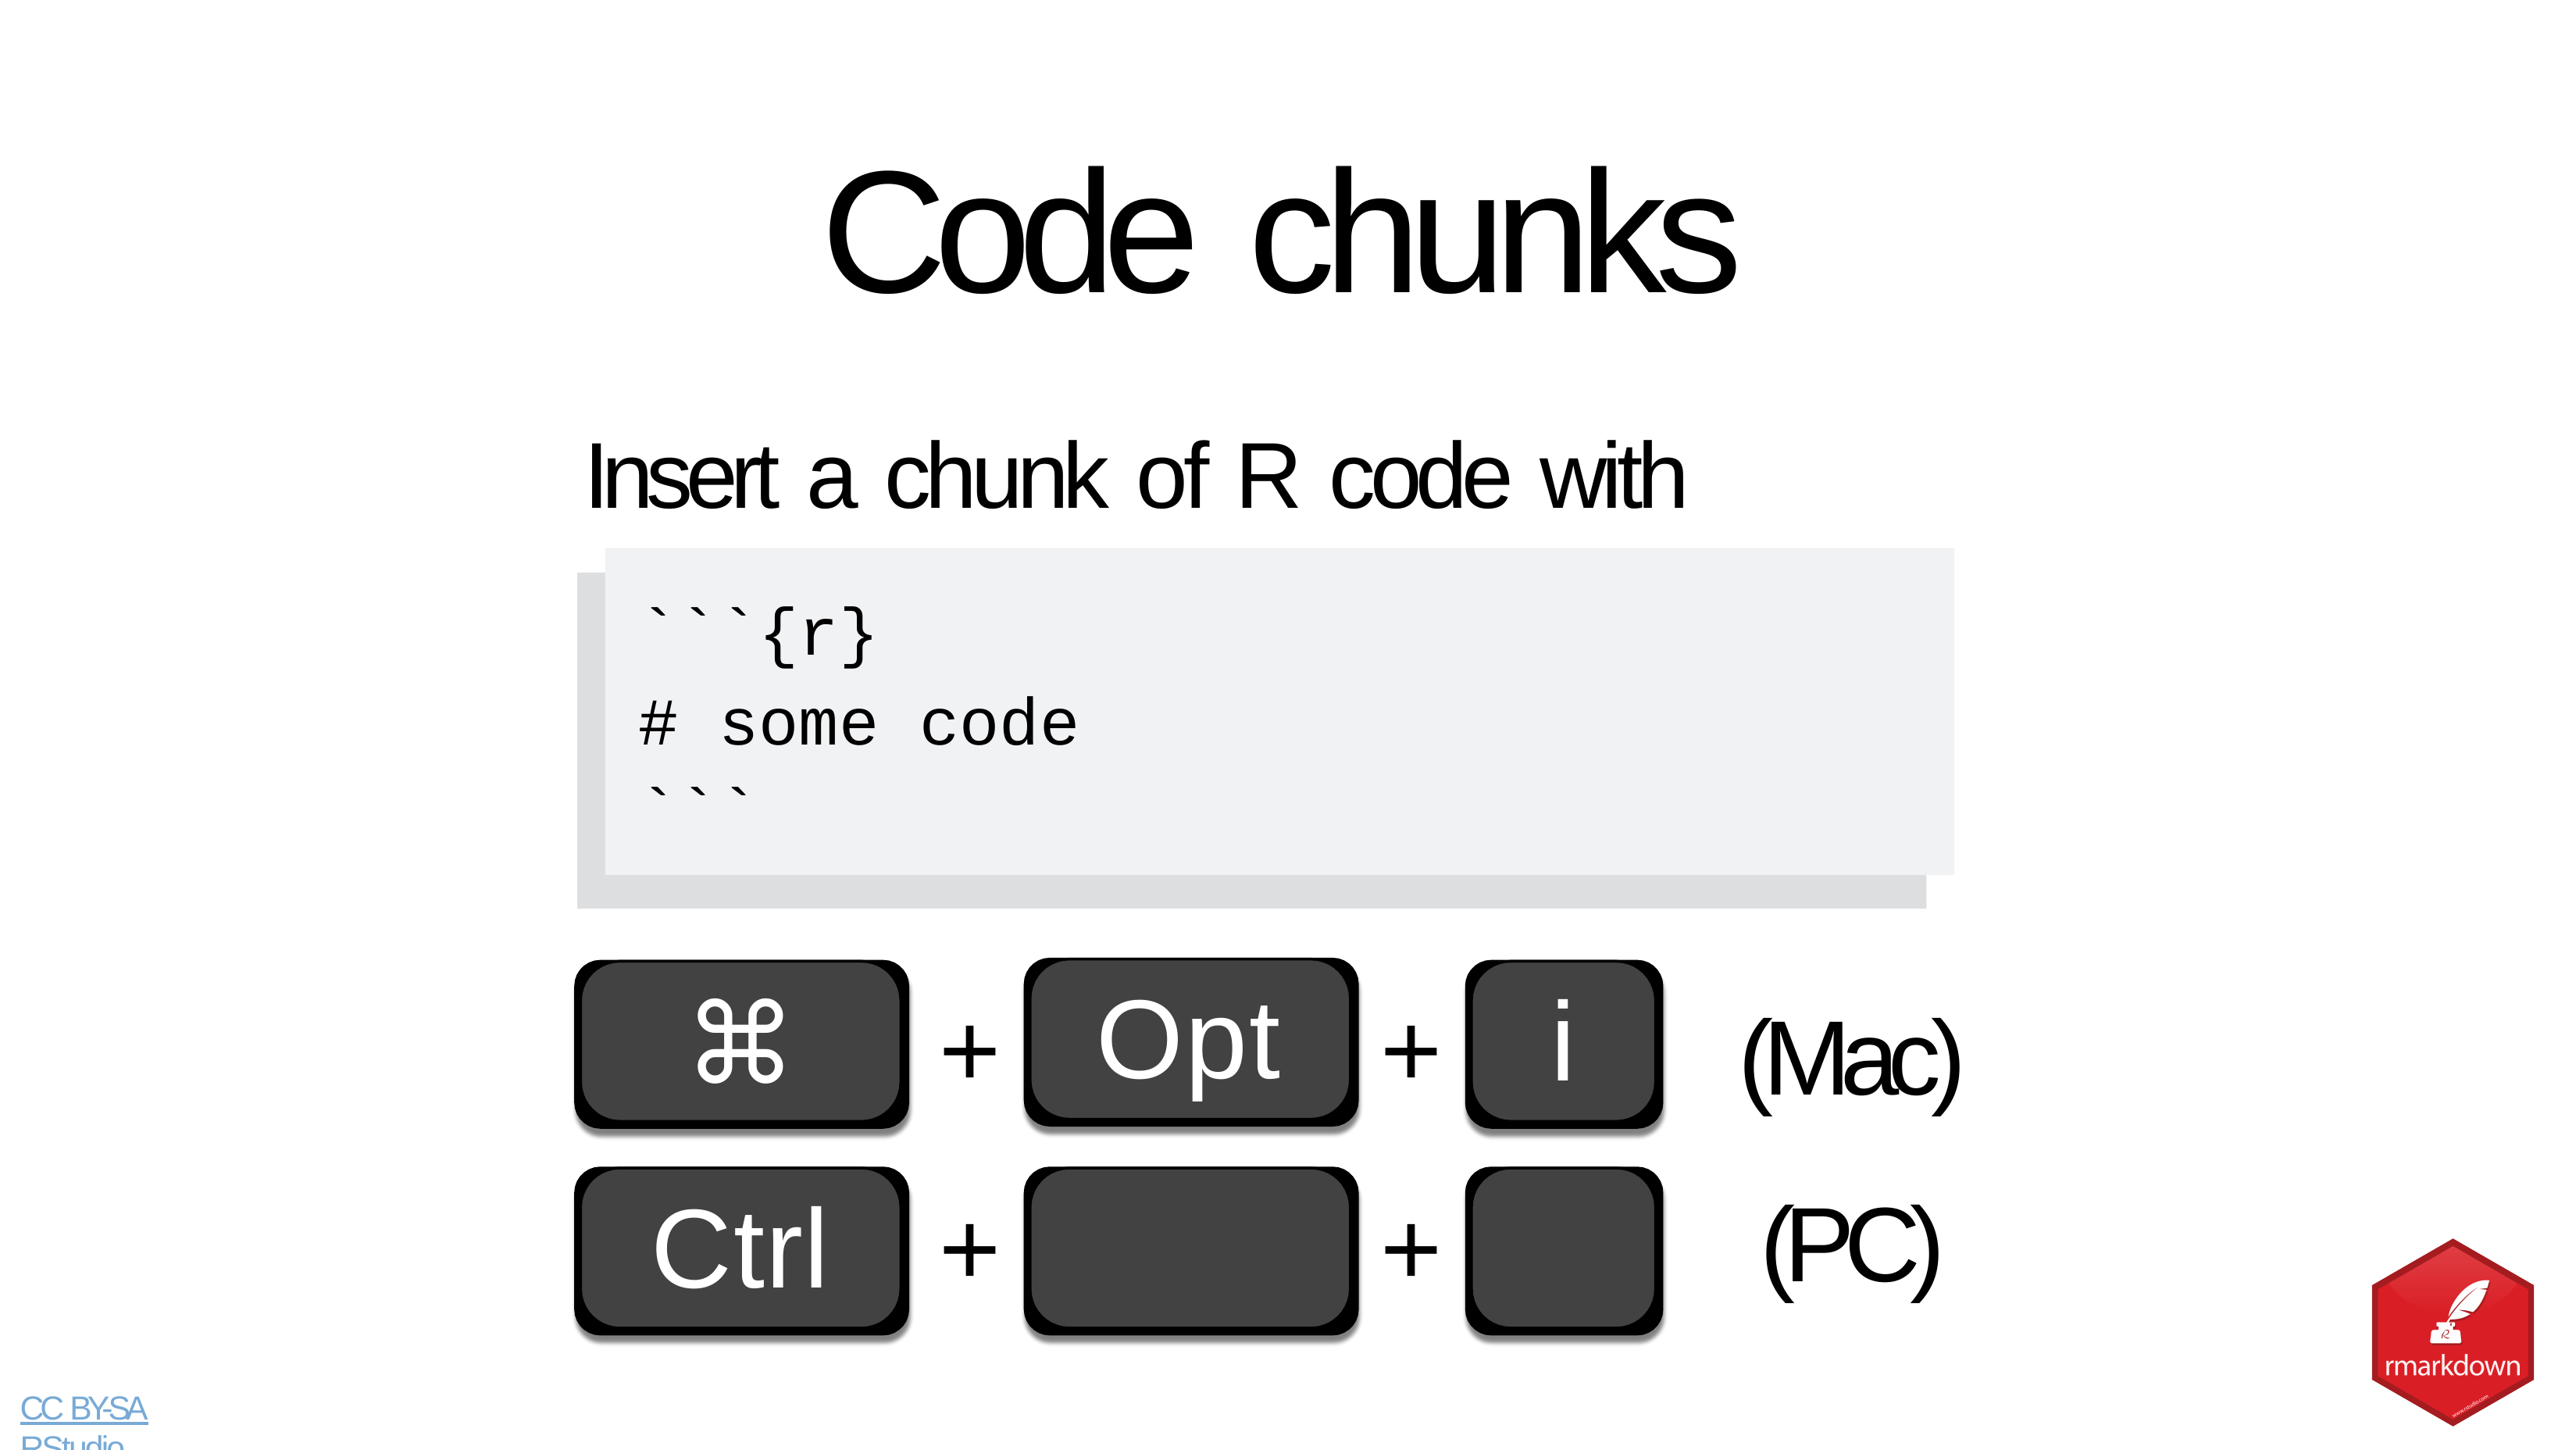

# Code chunks
Insert a chunk of R code with

```{r}
# some code
```
Opt  Alt
i  i
⌘
Ctrl
+
+
+
+
(Mac)
(PC)

CC BY-SA RStudio